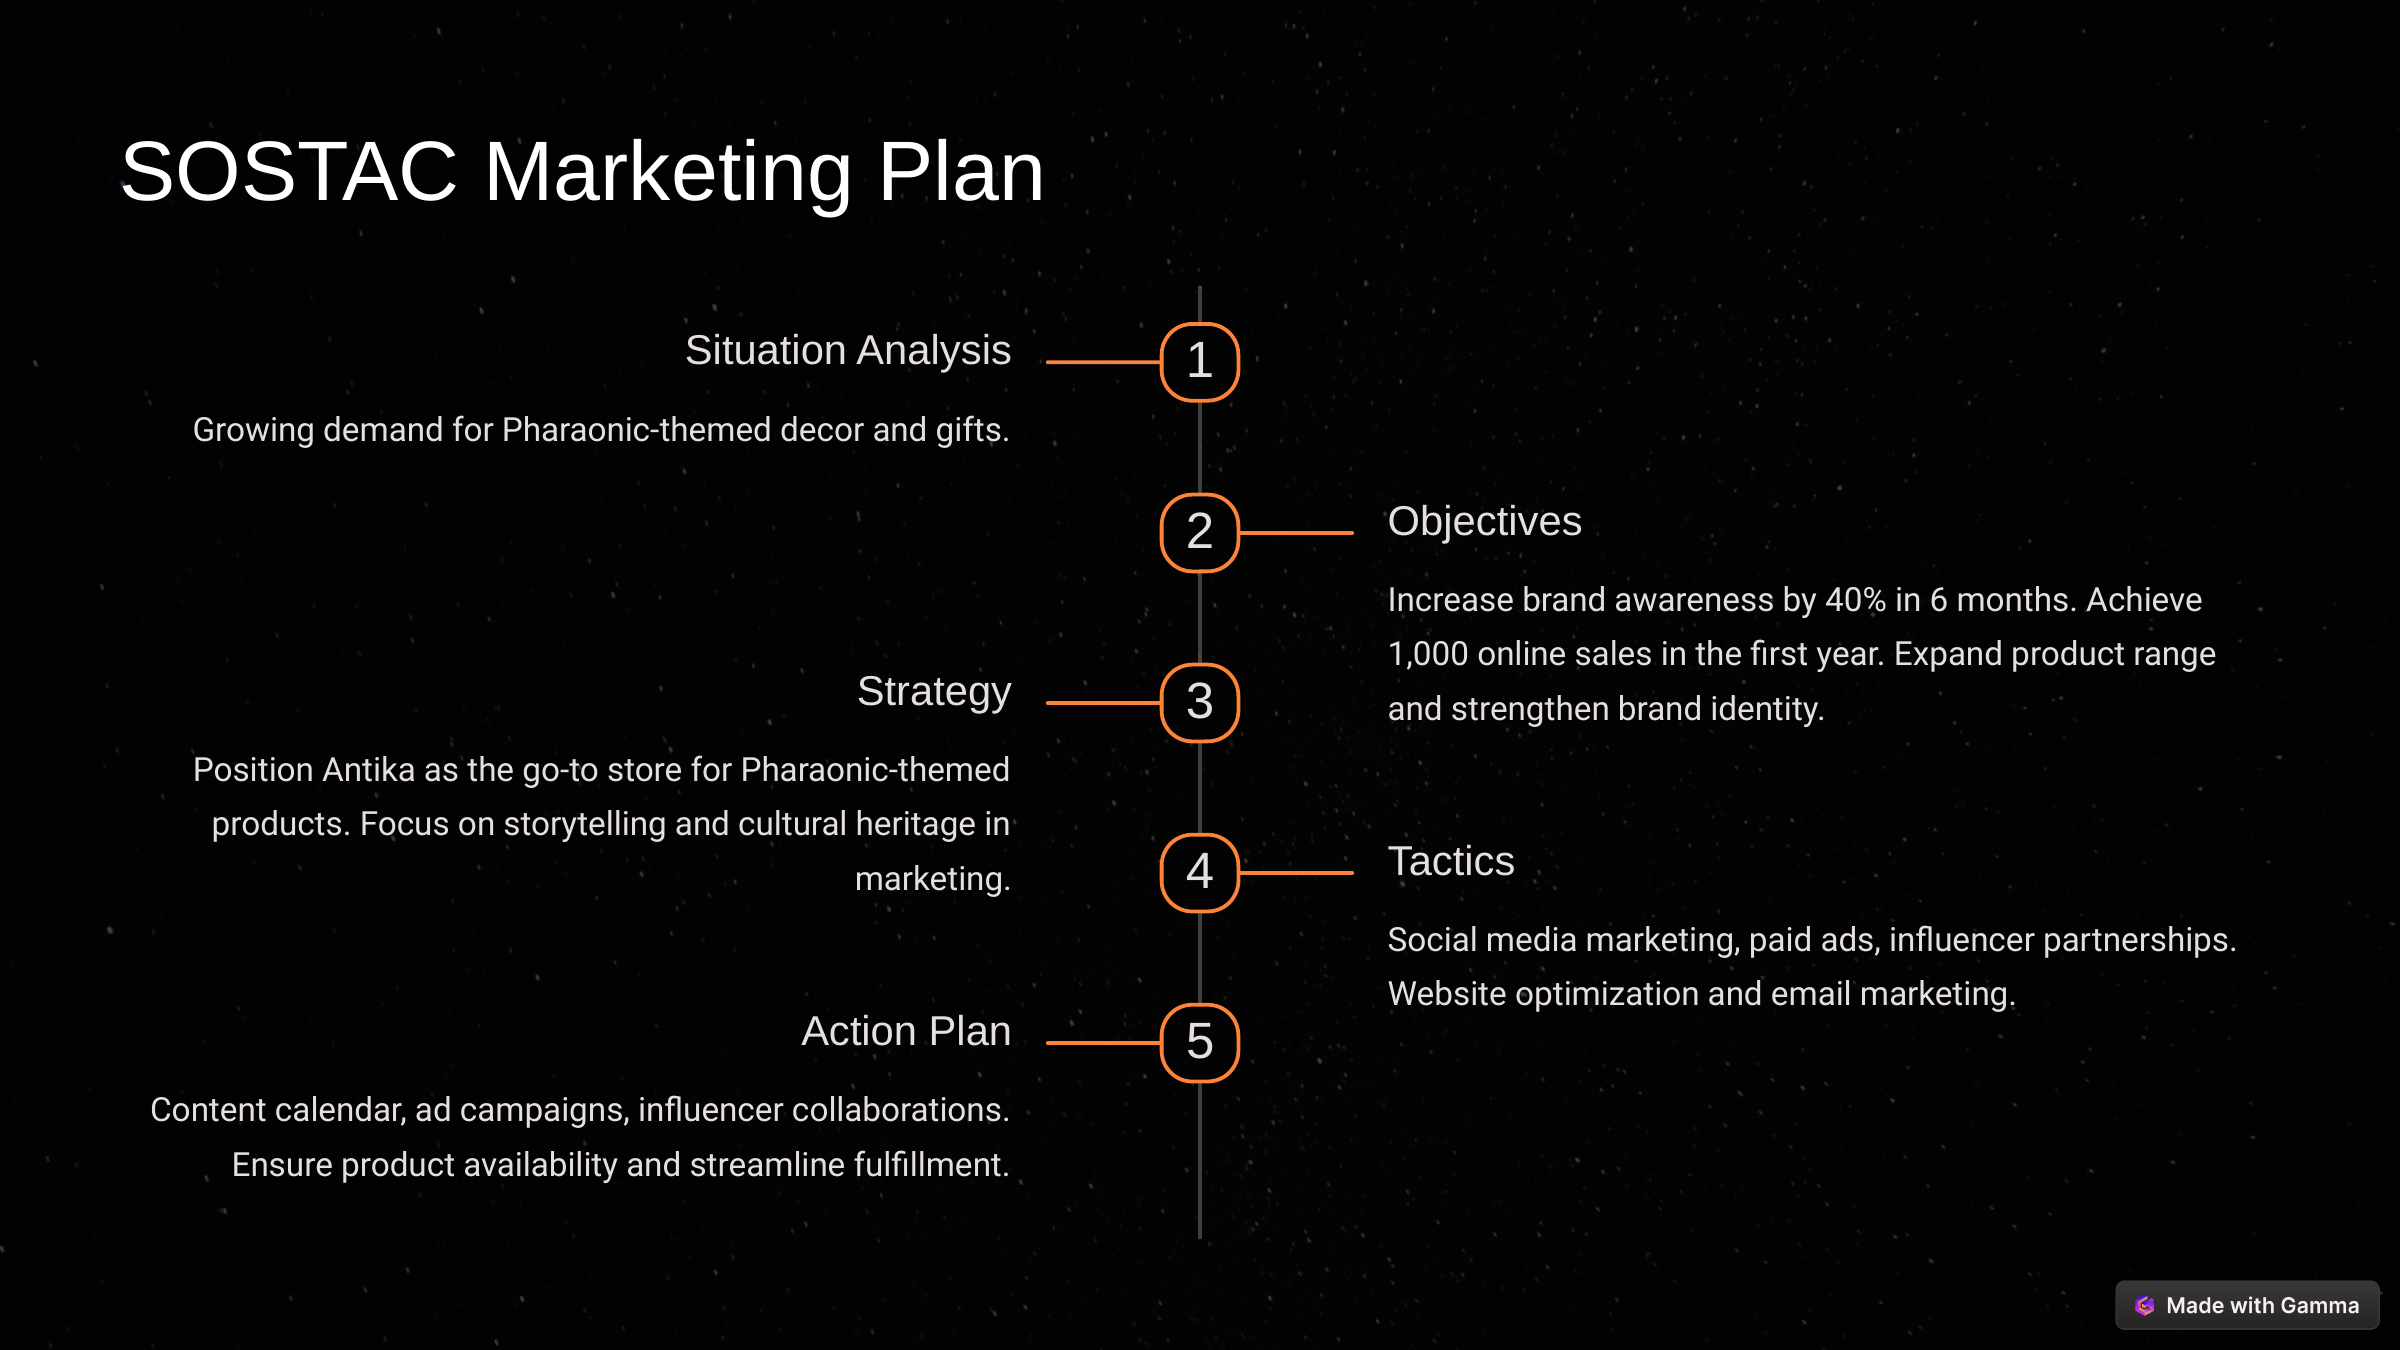

SOSTAC Marketing Plan

Situation Analysis

1

Growing demand for Pharaonic-themed decor and gifts.
Objectives

2

Increase brand awareness by 40% in 6 months. Achieve 1,000 online sales in the first year. Expand product range and strengthen brand identity.
Strategy

3

Position Antika as the go-to store for Pharaonic-themed products. Focus on storytelling and cultural heritage in marketing.
Tactics

4

Social media marketing, paid ads, influencer partnerships. Website optimization and email marketing.
Action Plan

5

Content calendar, ad campaigns, influencer collaborations. Ensure product availability and streamline fulfillment.